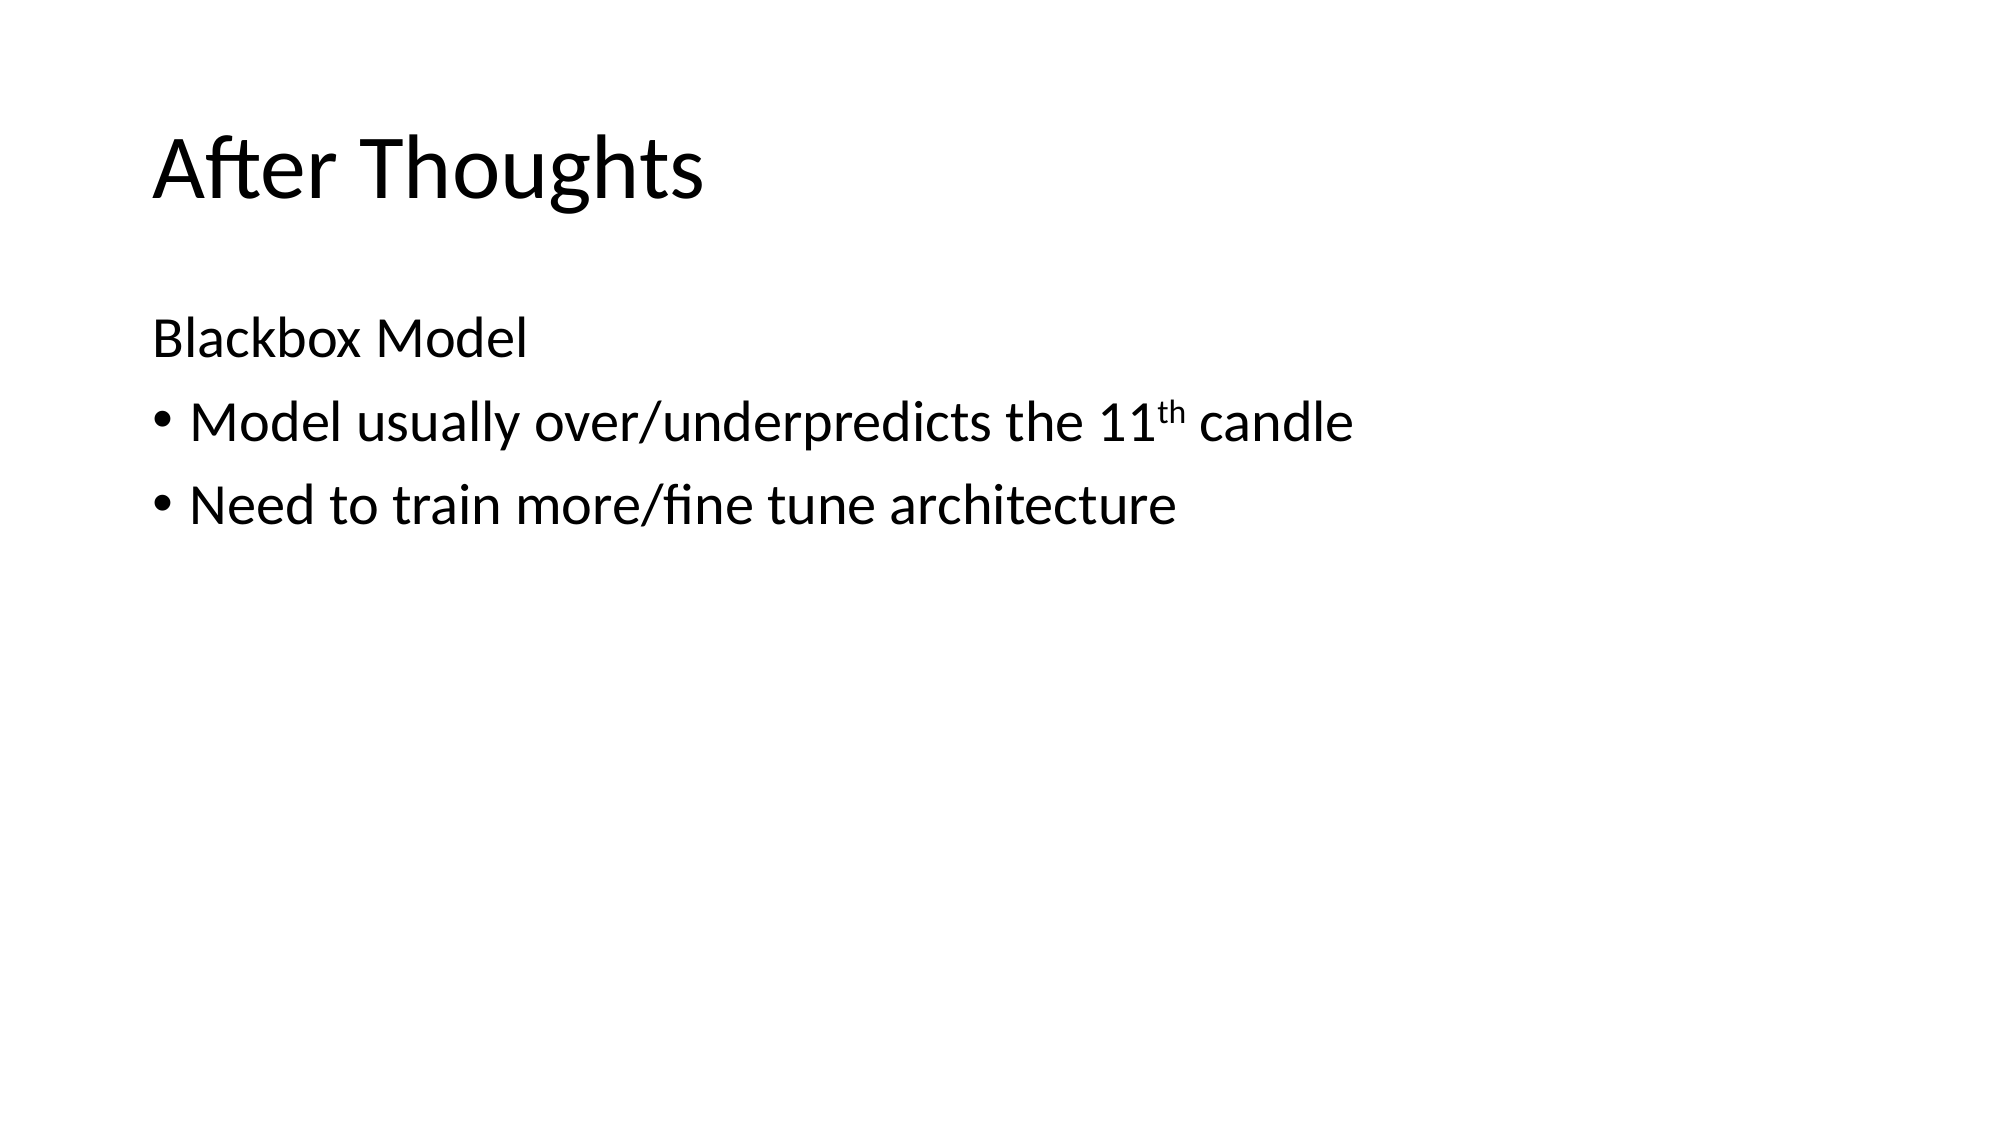

# After Thoughts
Blackbox Model
Model usually over/underpredicts the 11th candle
Need to train more/fine tune architecture